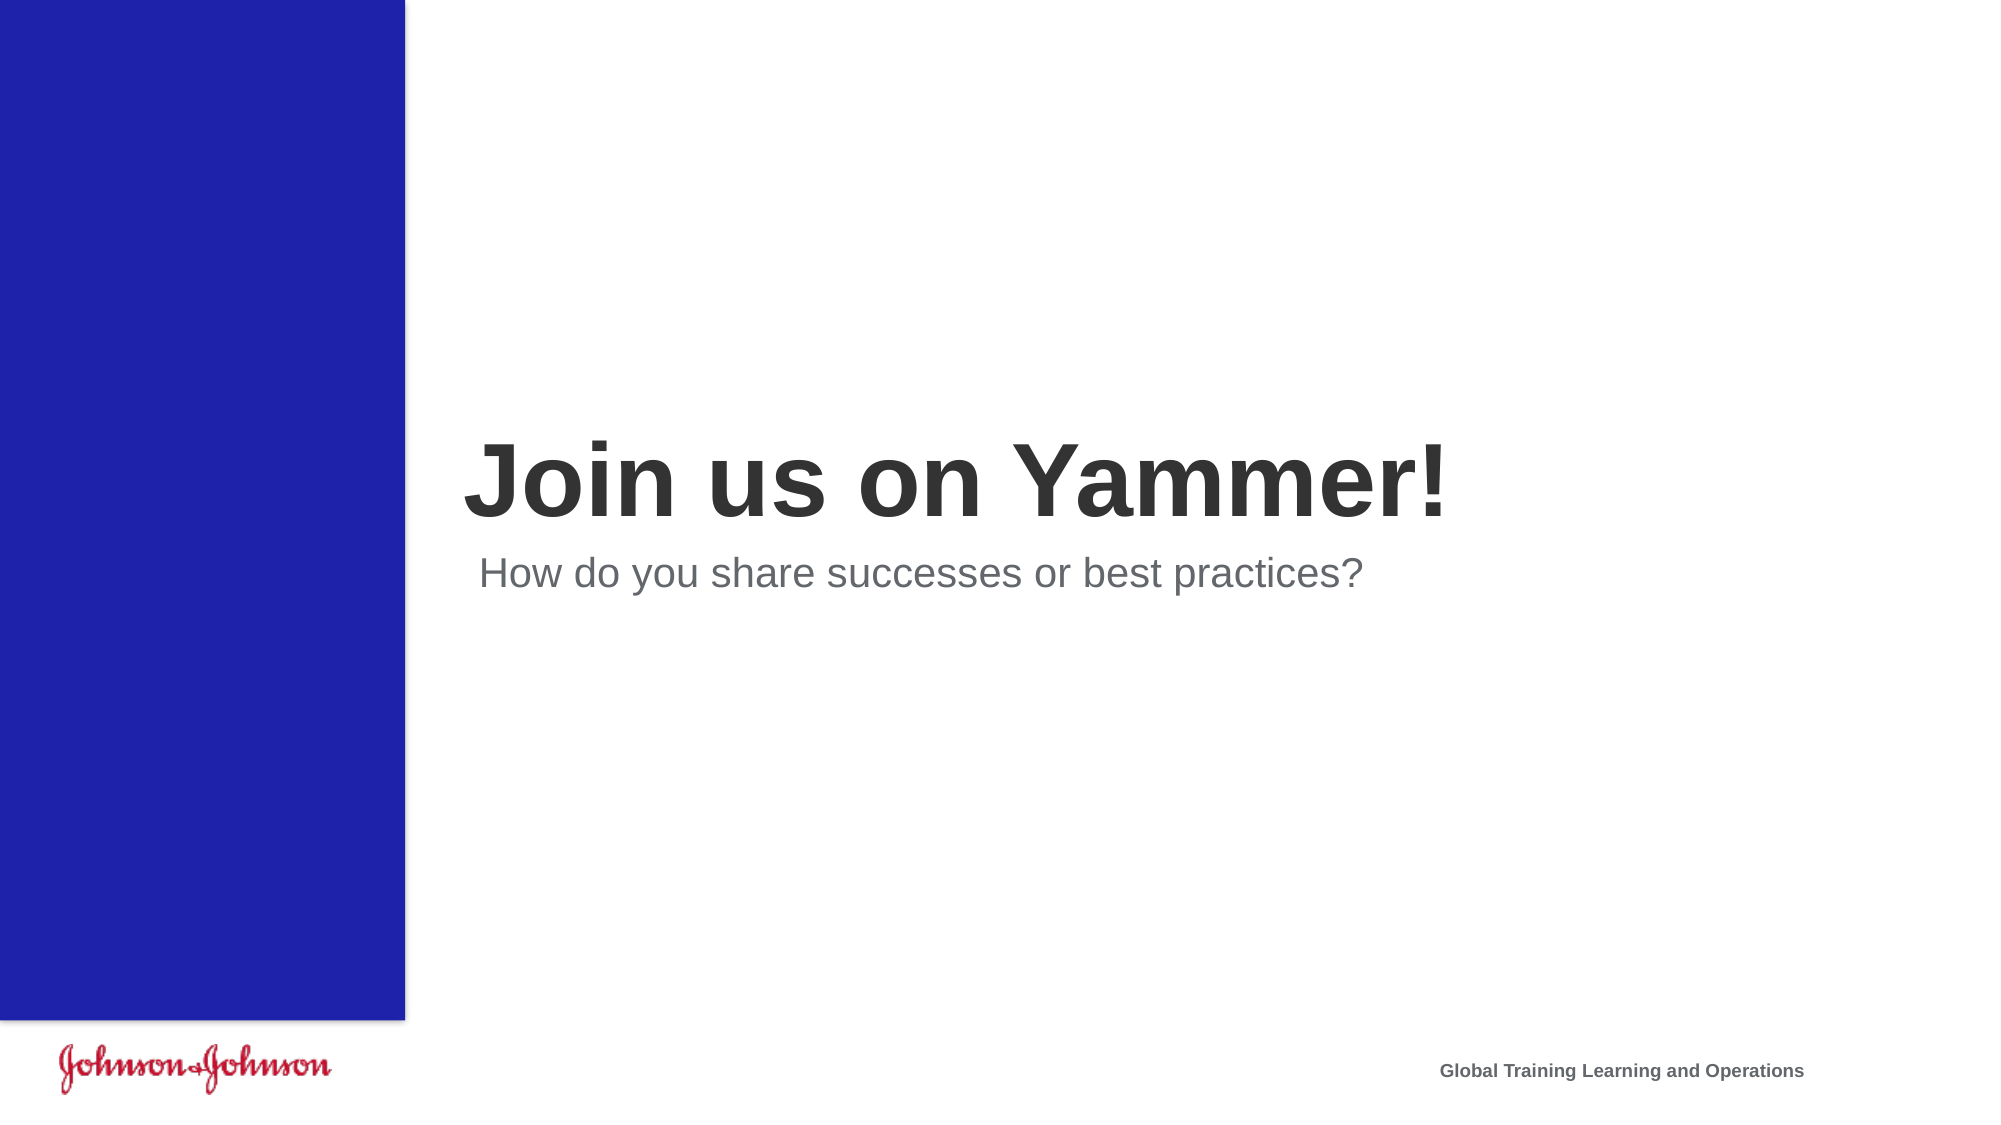

# Join us on Yammer!
How do you share successes or best practices?